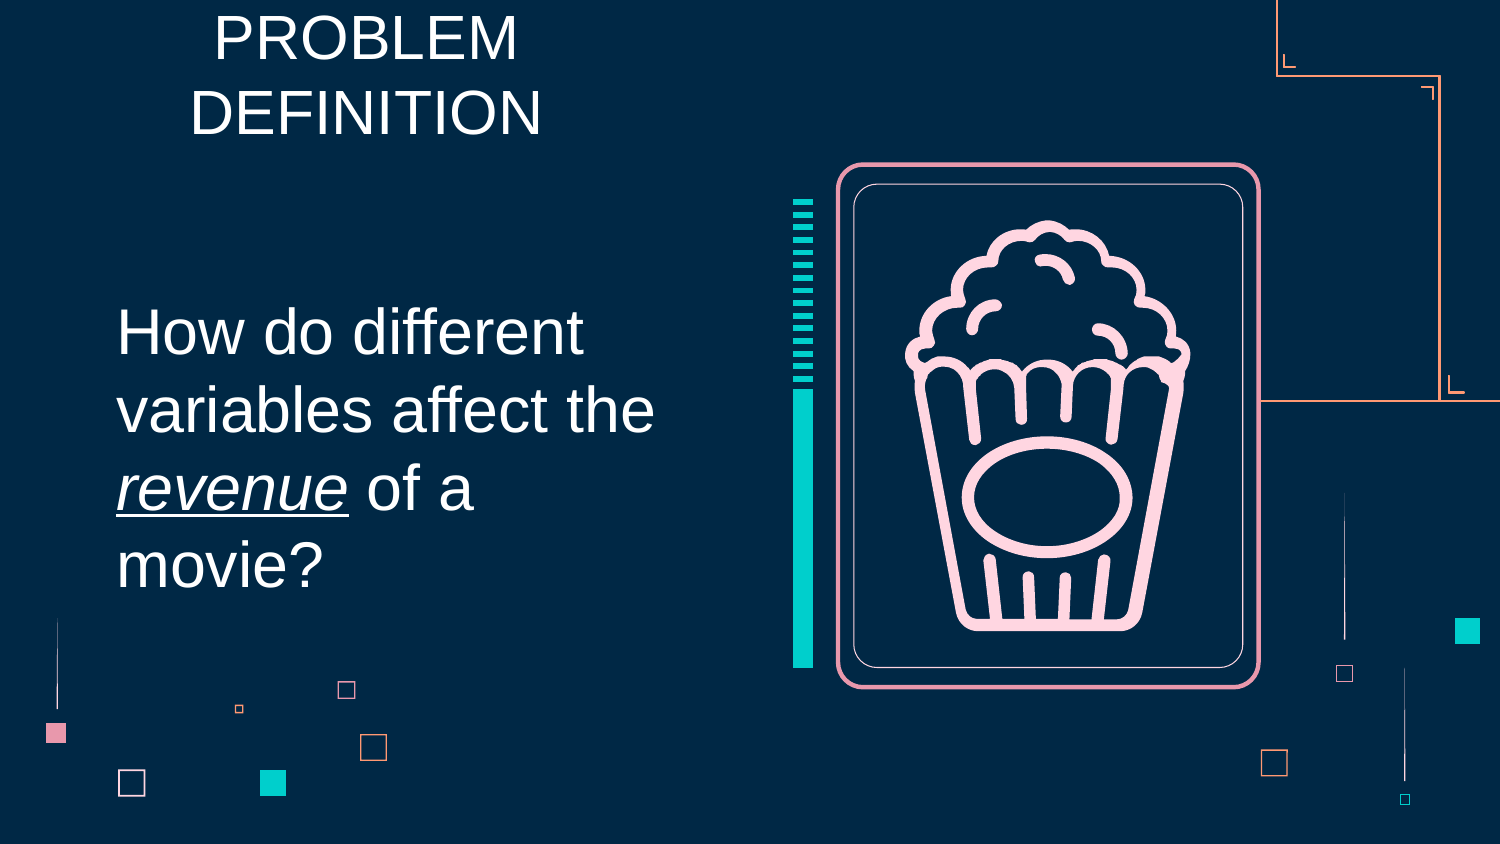

# PROBLEM DEFINITION

How do different variables affect the revenue of a movie?